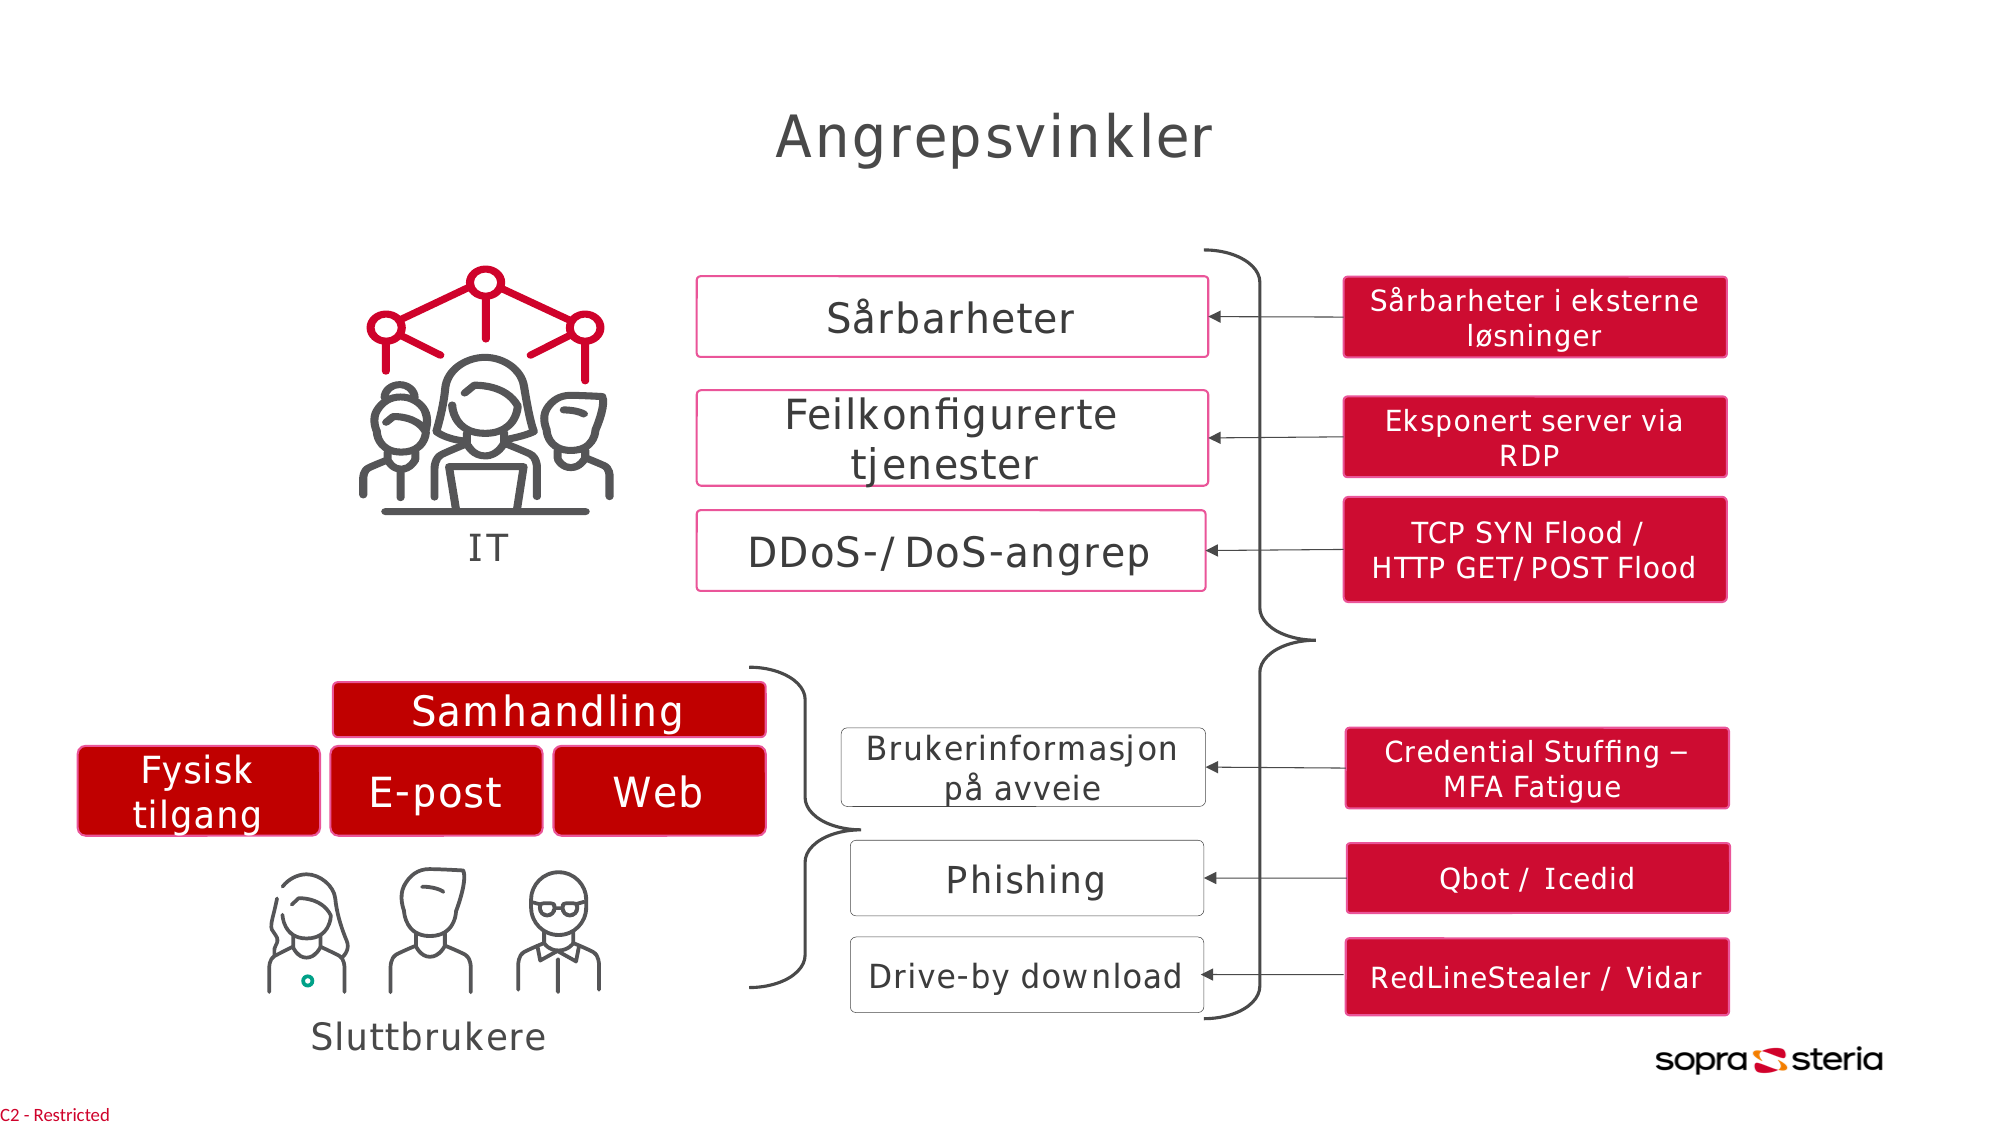

# Angrepsvinkler

IT
Sårbarheter
Sårbarheter i eksterne løsninger
Feilkonfigurerte tjenester
Eksponert server via RDP
TCP SYN Flood /
HTTP GET/POST Flood
DDoS-/DoS-angrep

Samhandling
Brukerinformasjon på avveie
Credential Stuffing – MFA Fatigue
Fysisk tilgang
E-post
Web
Phishing
Qbot / Icedid

Drive-by download
RedLineStealer / Vidar
Sluttbrukere